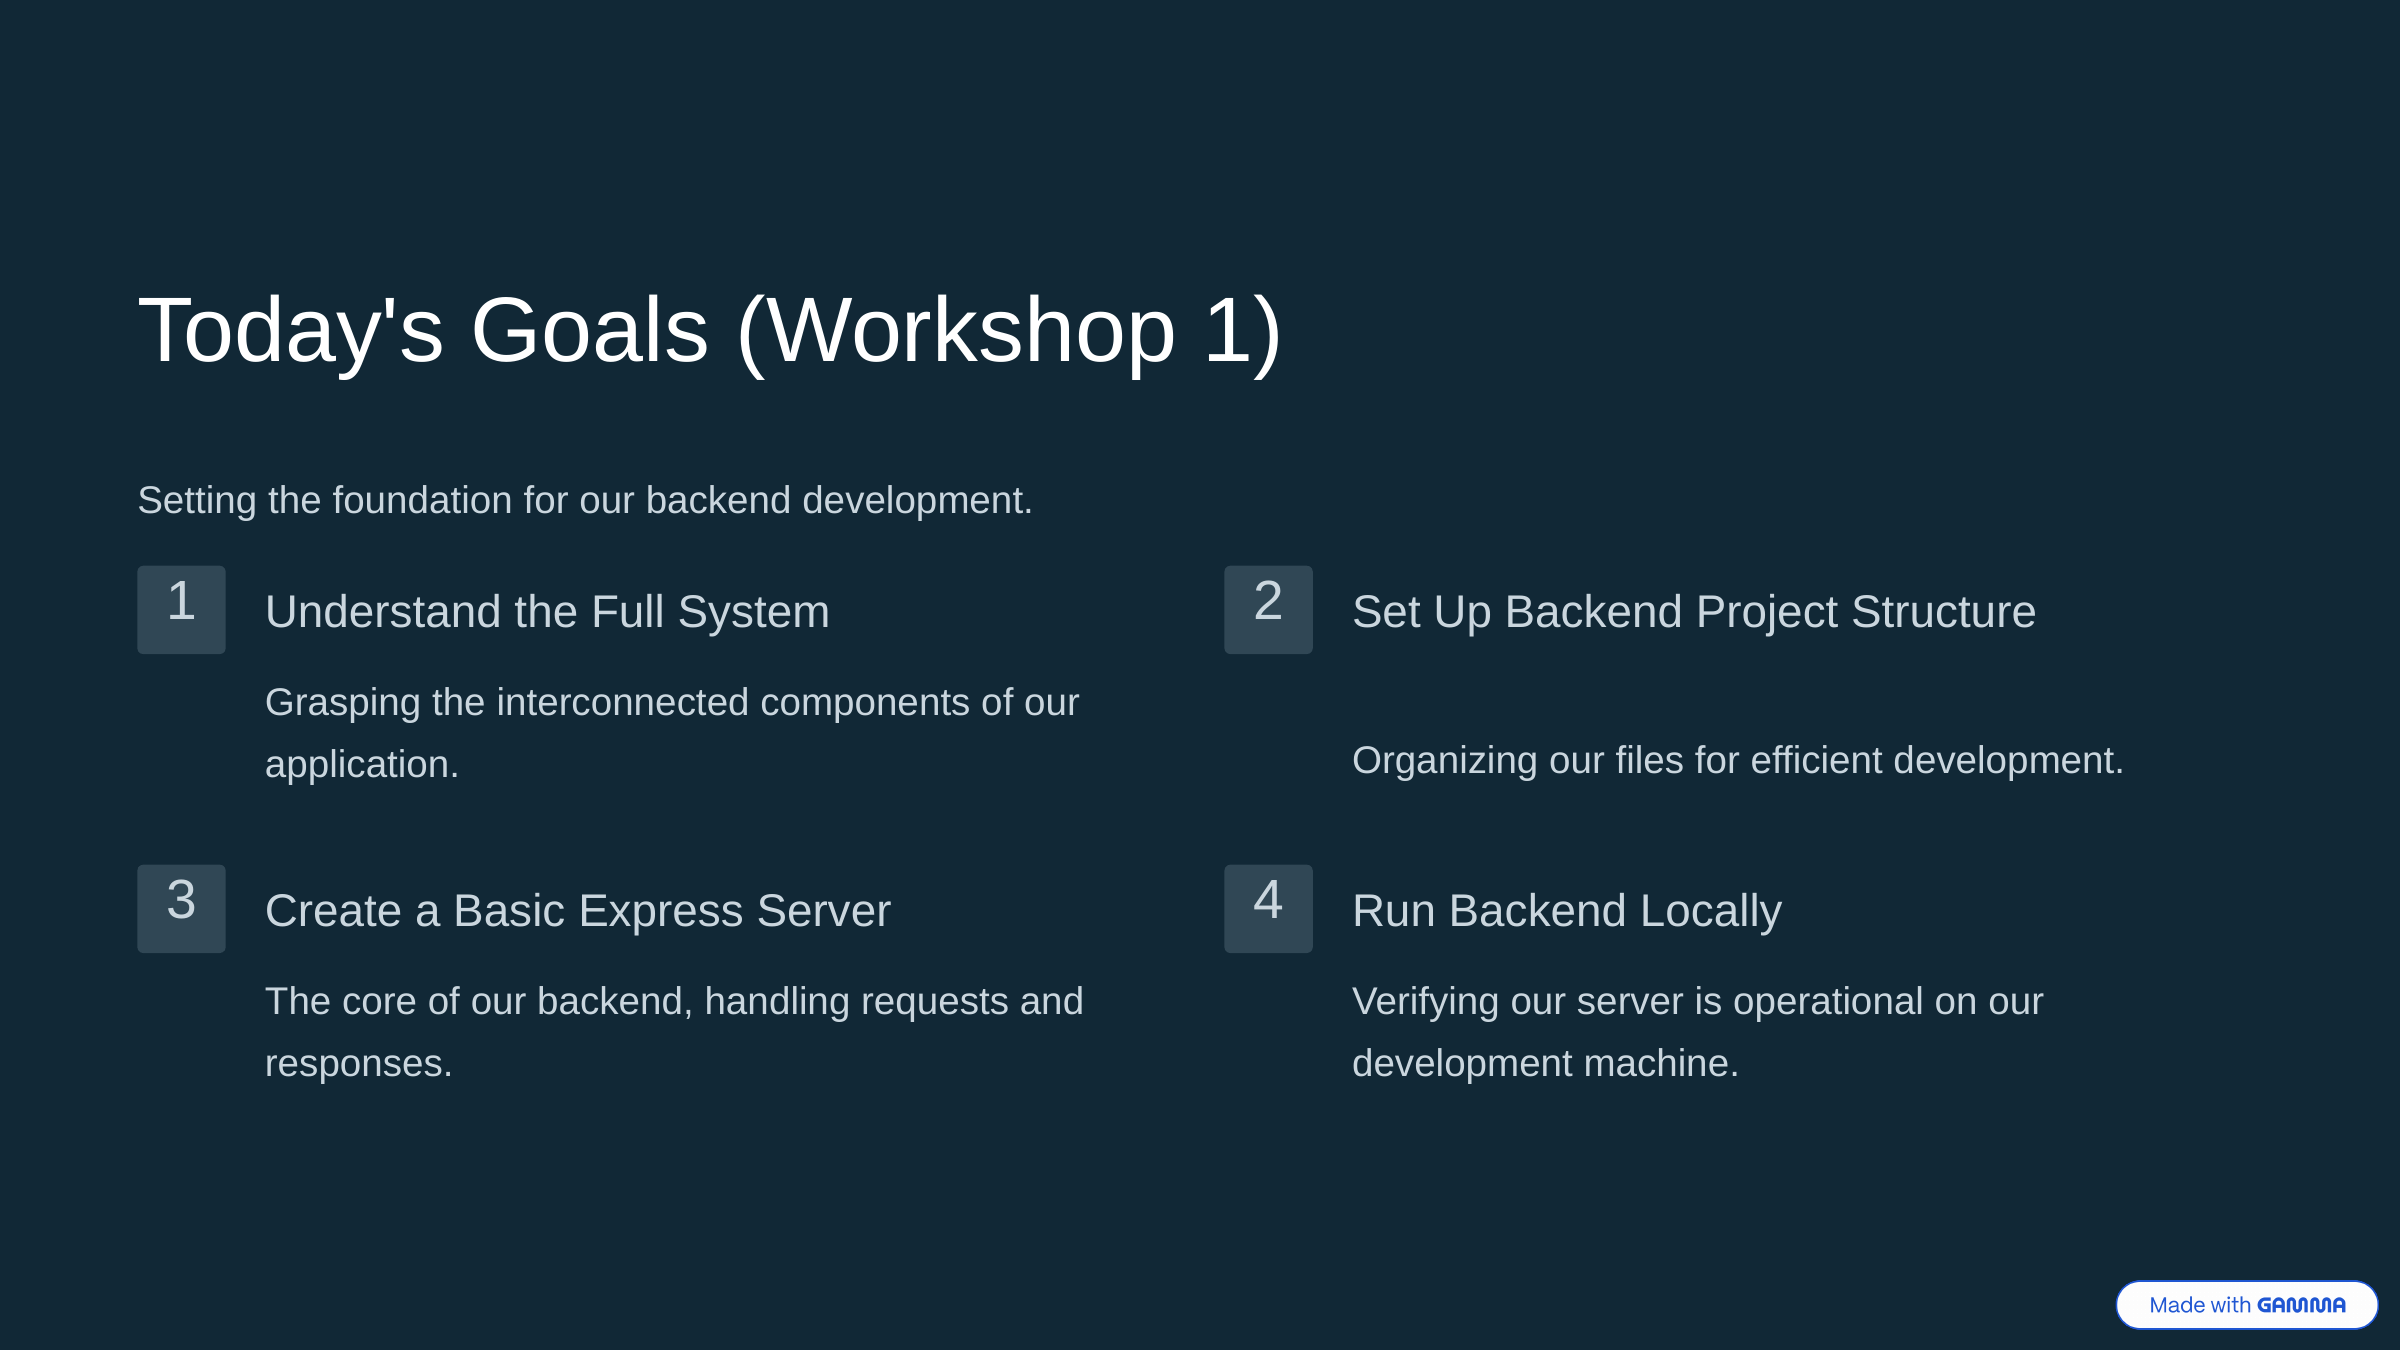

Today's Goals (Workshop 1)
Setting the foundation for our backend development.

1
2
Understand the Full System
Set Up Backend Project Structure
Grasping the interconnected components of our application.
Organizing our files for efficient development.

3
4
Create a Basic Express Server
Run Backend Locally
The core of our backend, handling requests and responses.
Verifying our server is operational on our development machine.